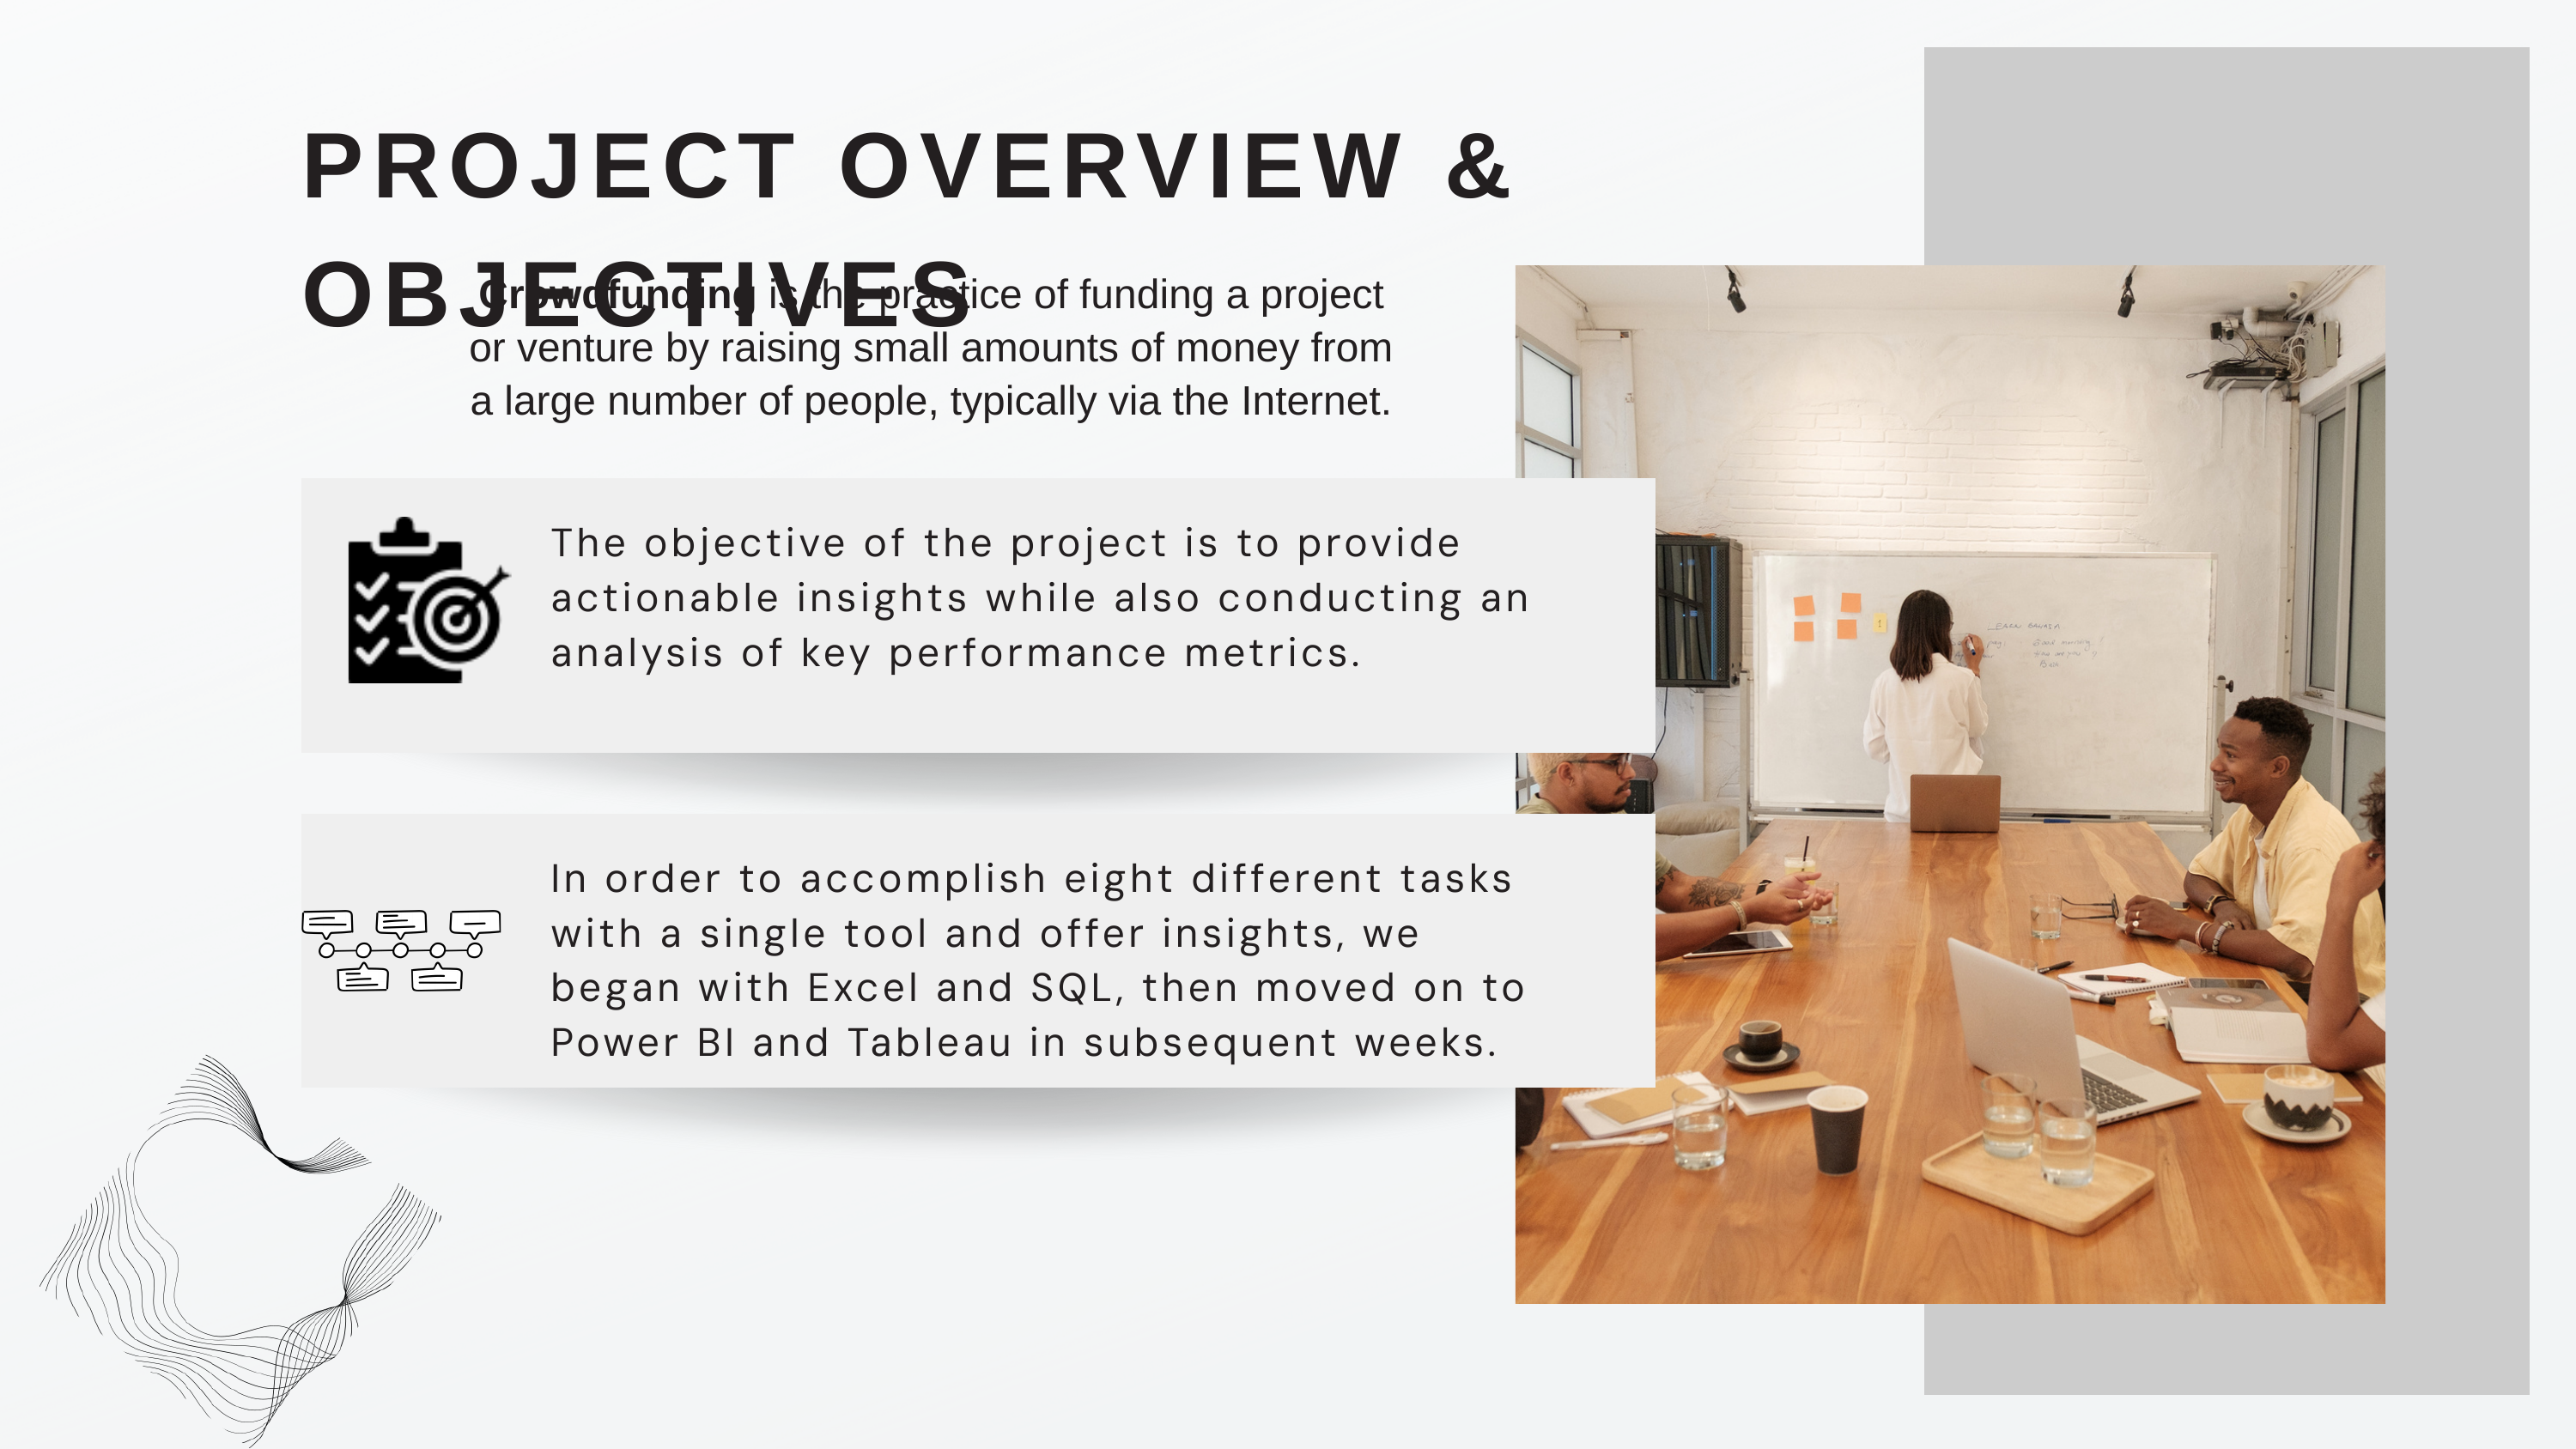

PROJECT OVERVIEW & OBJECTIVES
Crowdfunding is the practice of funding a project
or venture by raising small amounts of money from
a large number of people, typically via the Internet.

The objective of the project is to provide actionable insights while also conducting an analysis of key performance metrics.

In order to accomplish eight different tasks with a single tool and offer insights, we began with Excel and SQL, then moved on to Power BI and Tableau in subsequent weeks.